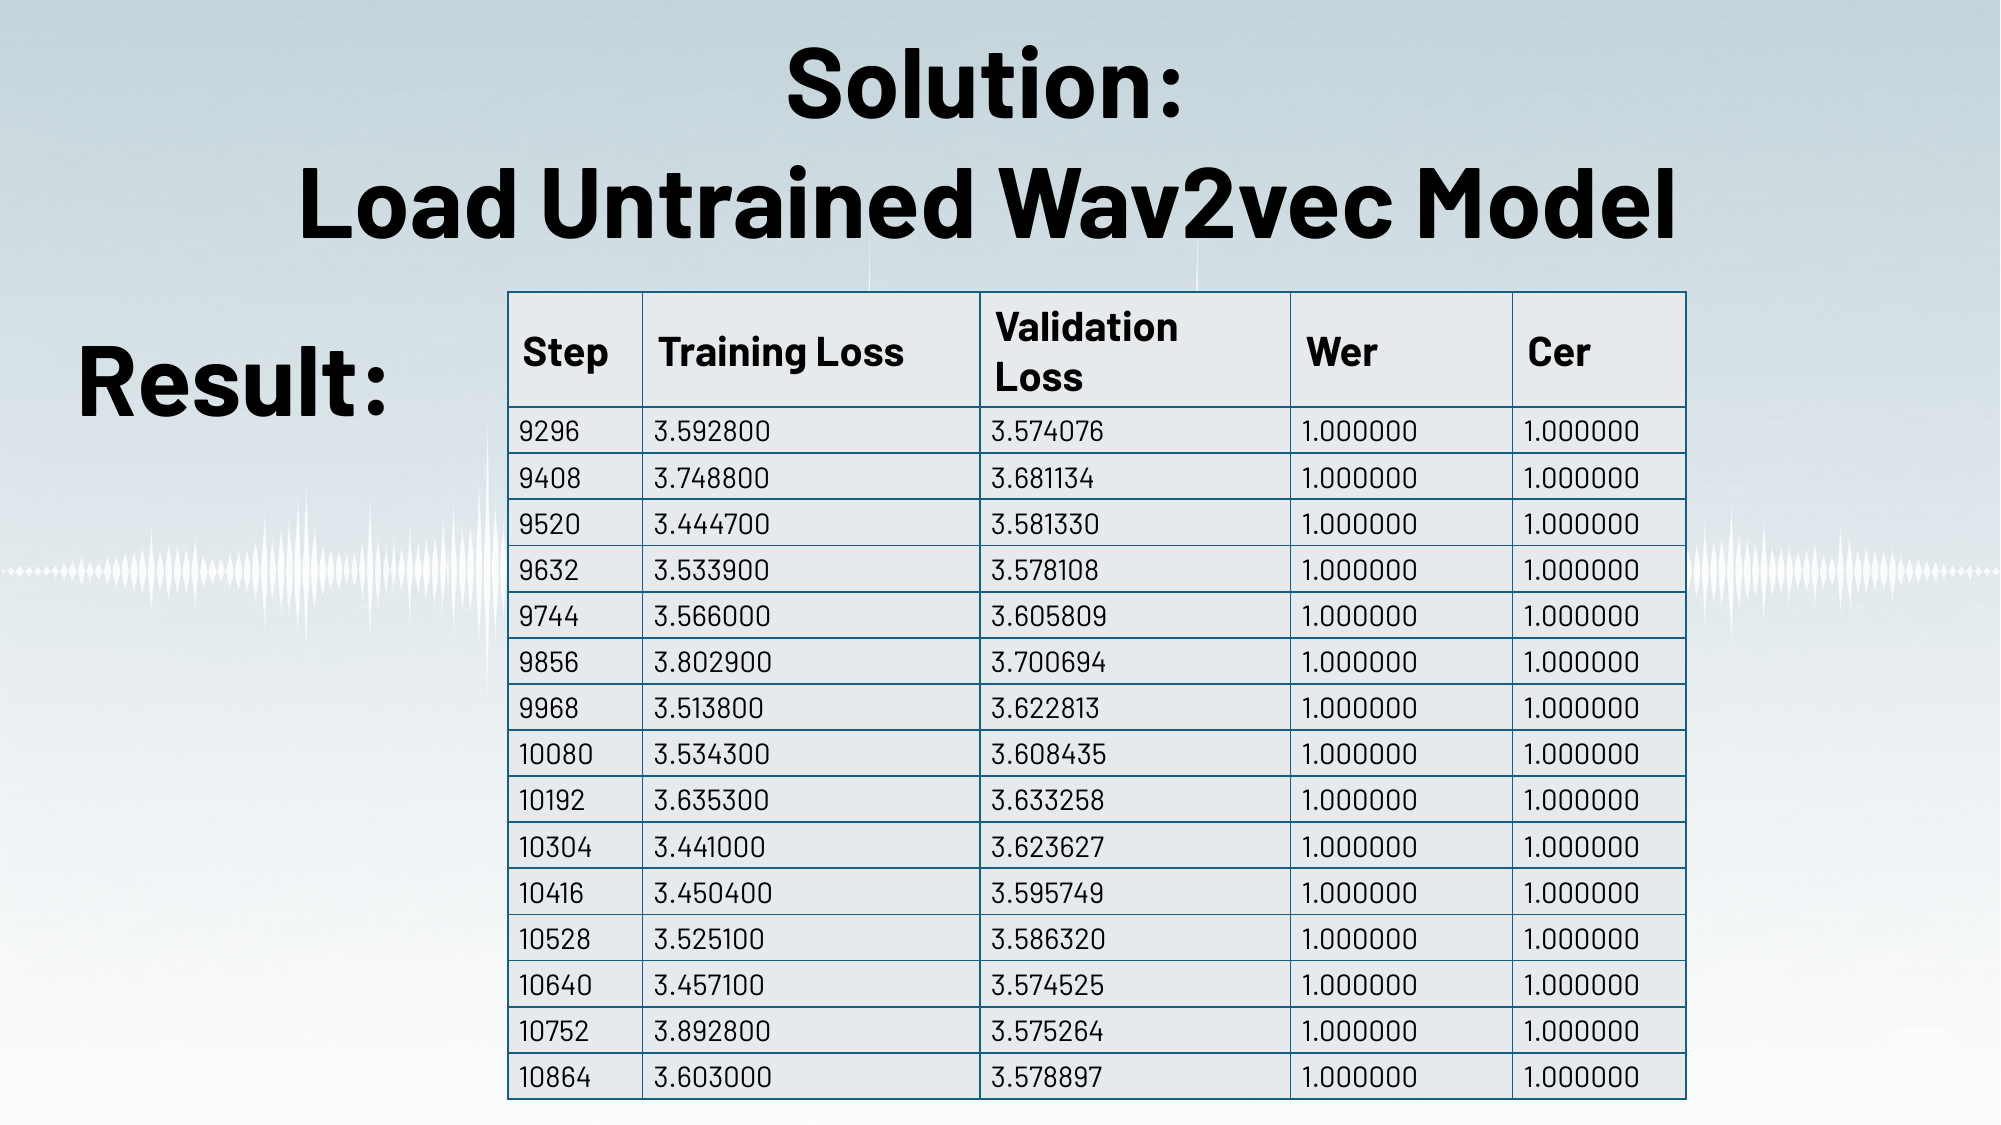

Solution:
Load Untrained Wav2vec Model
| Step | Training Loss | Validation Loss | Wer | Cer |
| --- | --- | --- | --- | --- |
| 9296 | 3.592800 | 3.574076 | 1.000000 | 1.000000 |
| 9408 | 3.748800 | 3.681134 | 1.000000 | 1.000000 |
| 9520 | 3.444700 | 3.581330 | 1.000000 | 1.000000 |
| 9632 | 3.533900 | 3.578108 | 1.000000 | 1.000000 |
| 9744 | 3.566000 | 3.605809 | 1.000000 | 1.000000 |
| 9856 | 3.802900 | 3.700694 | 1.000000 | 1.000000 |
| 9968 | 3.513800 | 3.622813 | 1.000000 | 1.000000 |
| 10080 | 3.534300 | 3.608435 | 1.000000 | 1.000000 |
| 10192 | 3.635300 | 3.633258 | 1.000000 | 1.000000 |
| 10304 | 3.441000 | 3.623627 | 1.000000 | 1.000000 |
| 10416 | 3.450400 | 3.595749 | 1.000000 | 1.000000 |
| 10528 | 3.525100 | 3.586320 | 1.000000 | 1.000000 |
| 10640 | 3.457100 | 3.574525 | 1.000000 | 1.000000 |
| 10752 | 3.892800 | 3.575264 | 1.000000 | 1.000000 |
| 10864 | 3.603000 | 3.578897 | 1.000000 | 1.000000 |
Result: